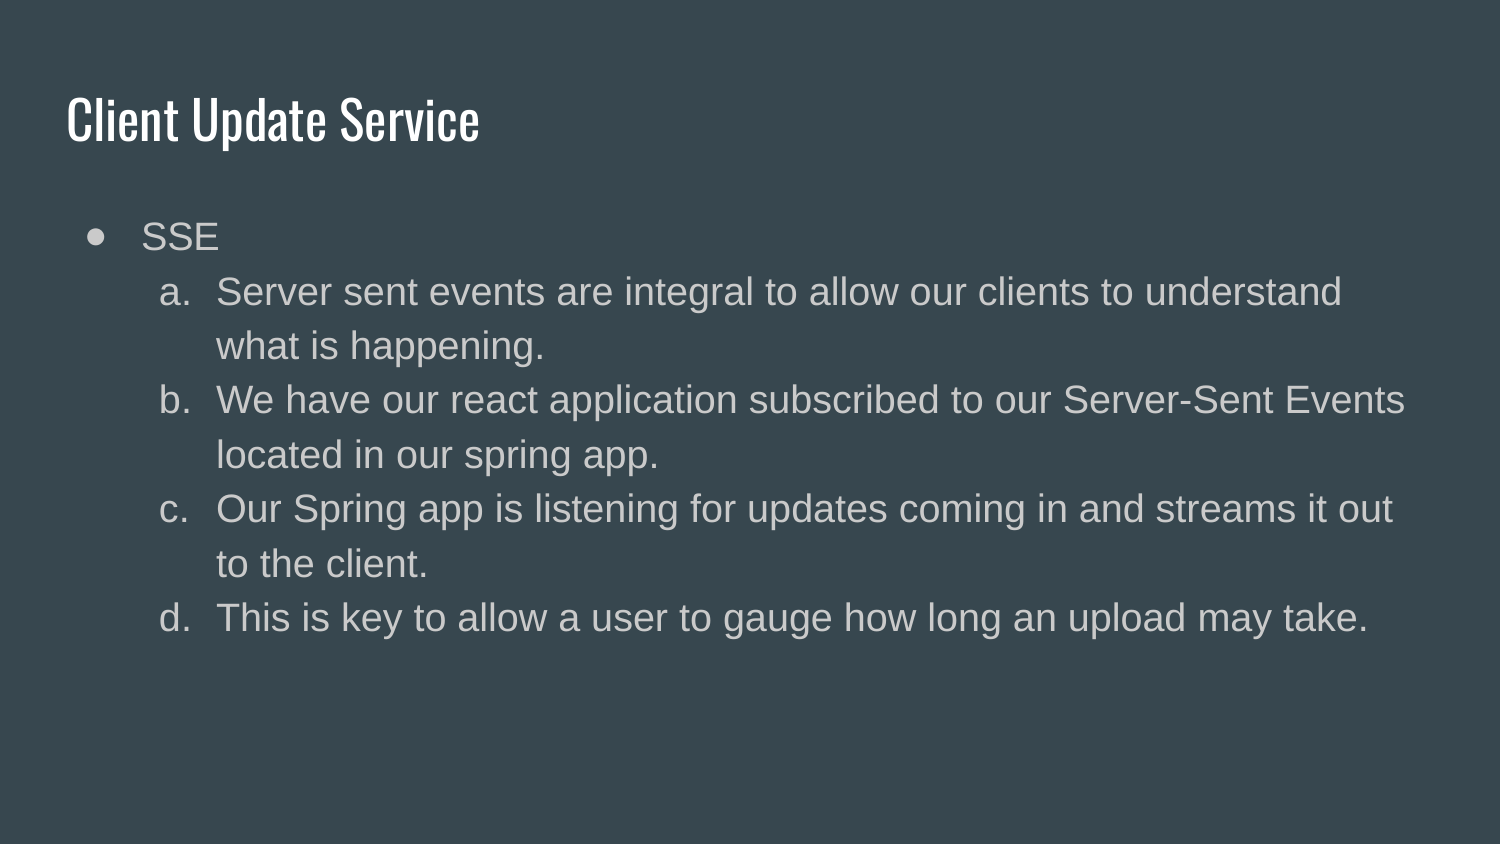

# Client Update Service
SSE
Server sent events are integral to allow our clients to understand what is happening.
We have our react application subscribed to our Server-Sent Events located in our spring app.
Our Spring app is listening for updates coming in and streams it out to the client.
This is key to allow a user to gauge how long an upload may take.